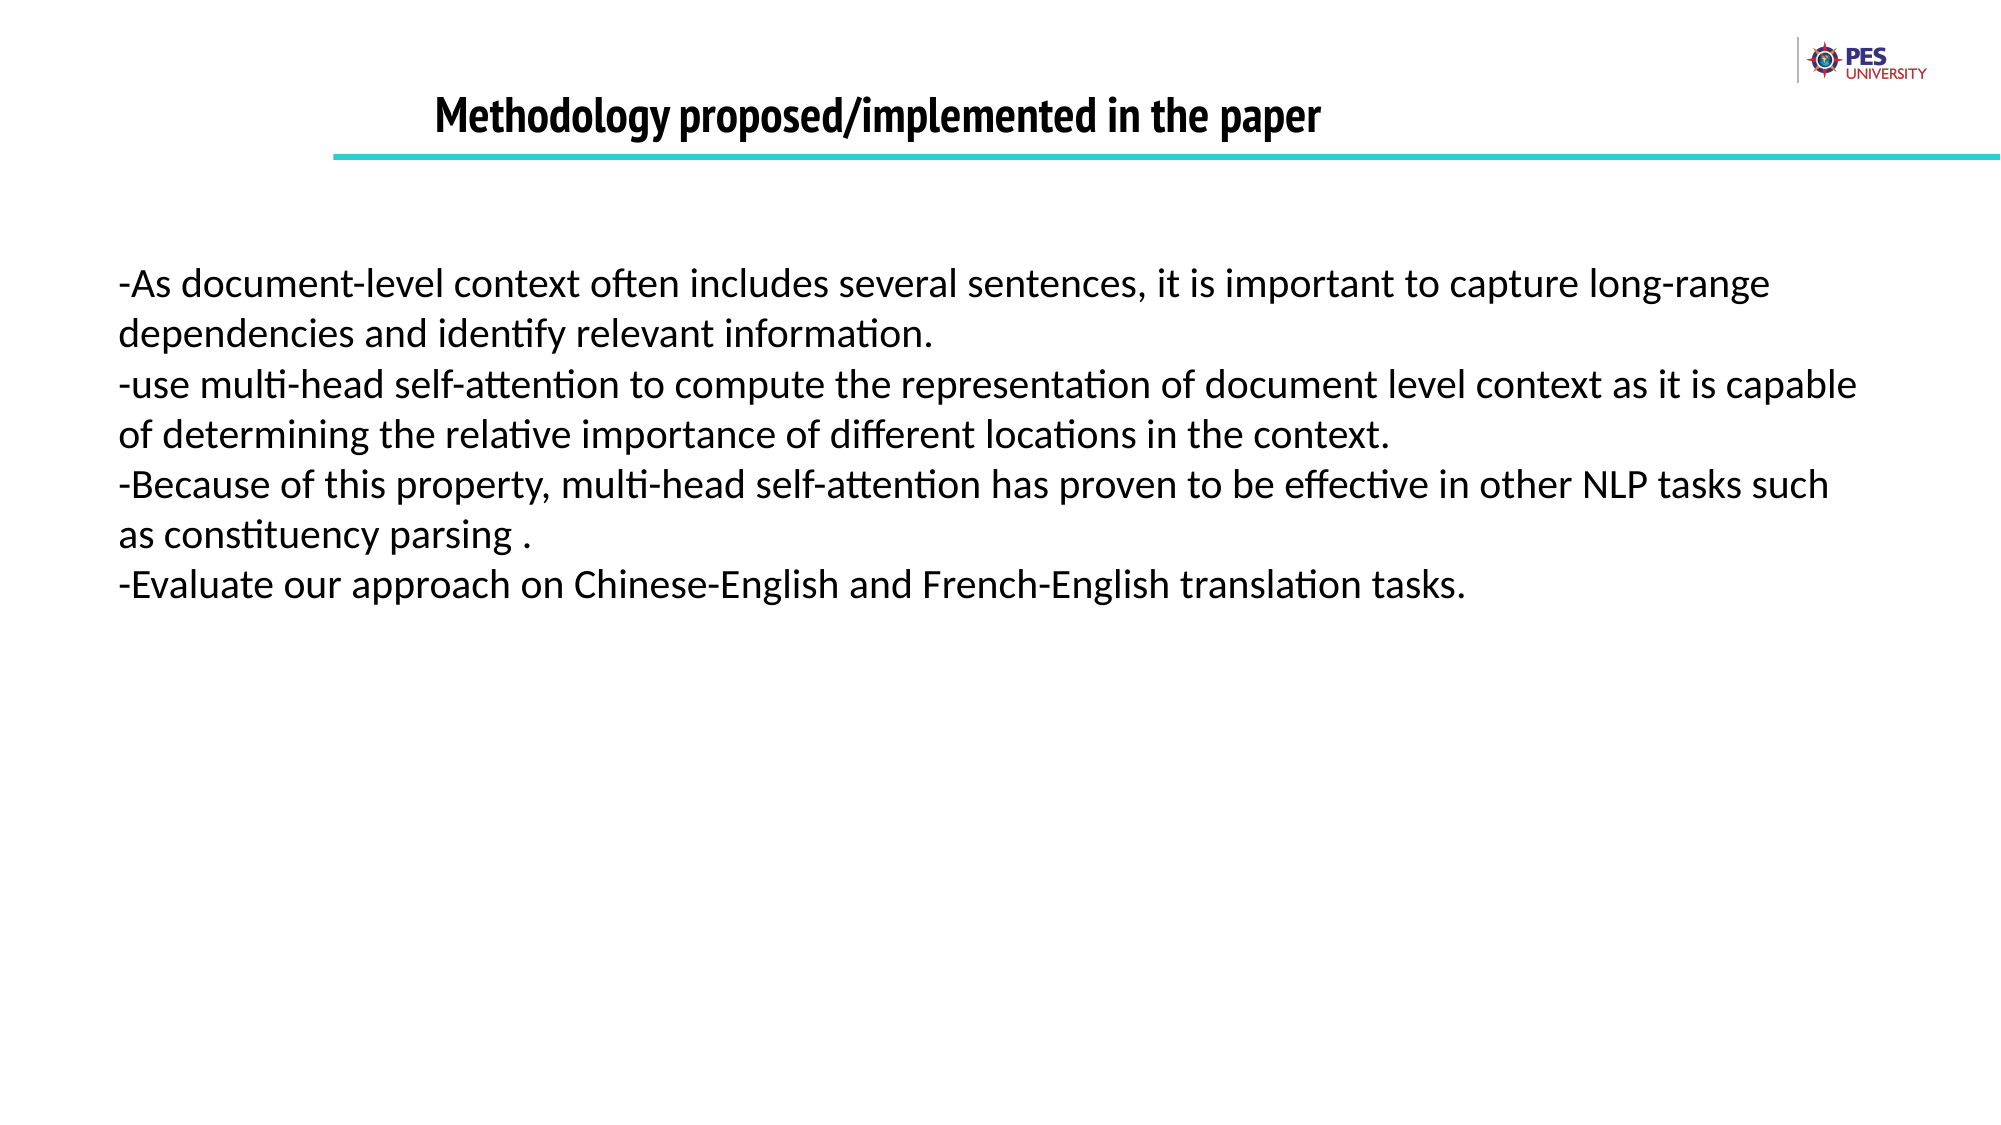

Methodology proposed/implemented in the paper

-As document-level context often includes several sentences, it is important to capture long-range
dependencies and identify relevant information.
-use multi-head self-attention to compute the representation of document level context as it is capable of determining the relative importance of different locations in the context.
-Because of this property, multi-head self-attention has proven to be effective in other NLP tasks such
as constituency parsing .
-Evaluate our approach on Chinese-English and French-English translation tasks.